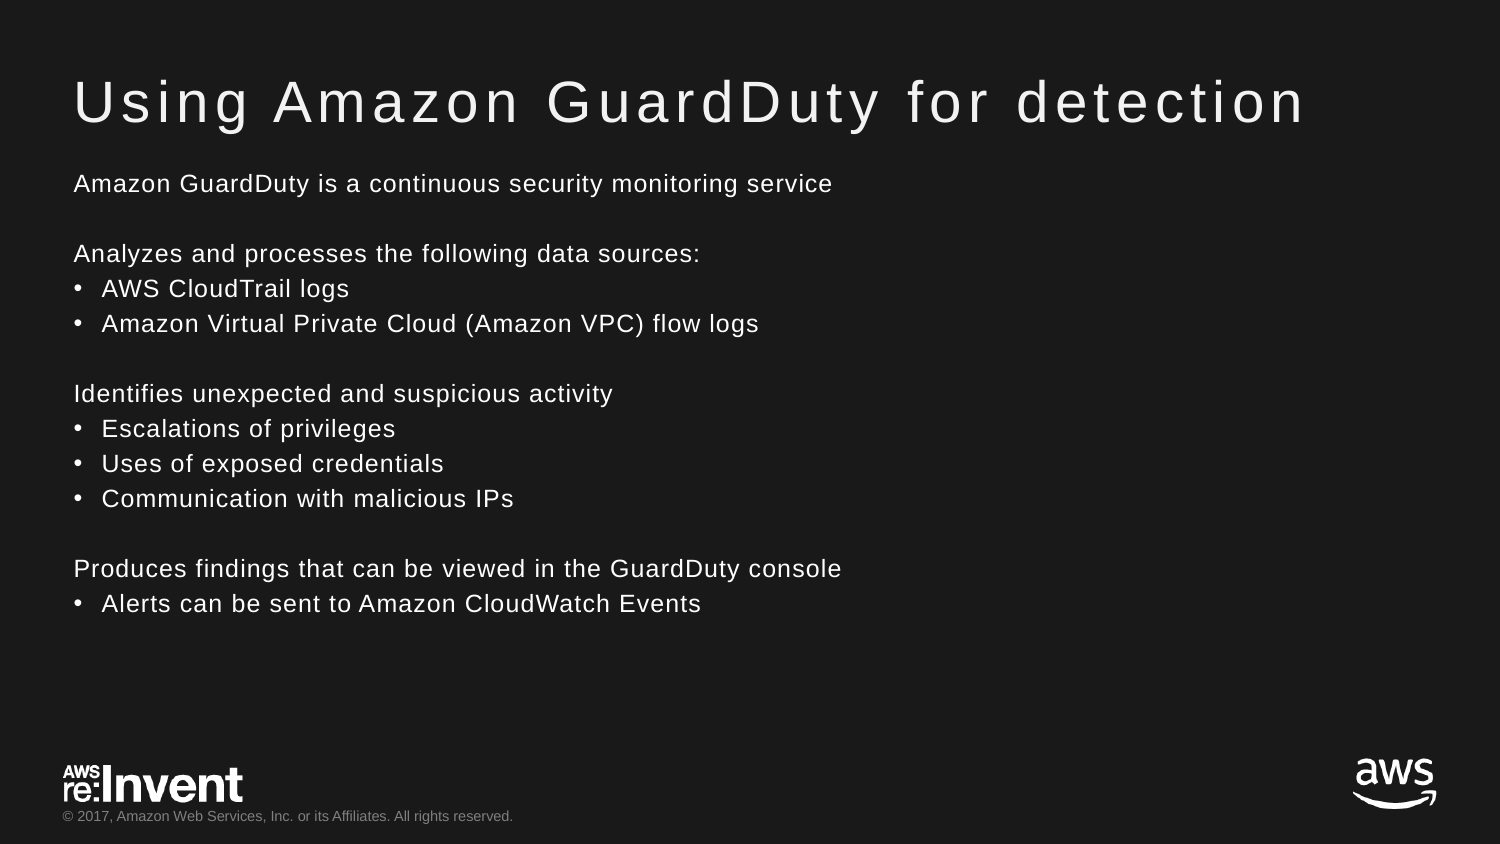

# Using Amazon GuardDuty for detection
Amazon GuardDuty is a continuous security monitoring service

Analyzes and processes the following data sources:
AWS CloudTrail logs
Amazon Virtual Private Cloud (Amazon VPC) flow logs

Identifies unexpected and suspicious activity
Escalations of privileges
Uses of exposed credentials
Communication with malicious IPs

Produces findings that can be viewed in the GuardDuty console
Alerts can be sent to Amazon CloudWatch Events